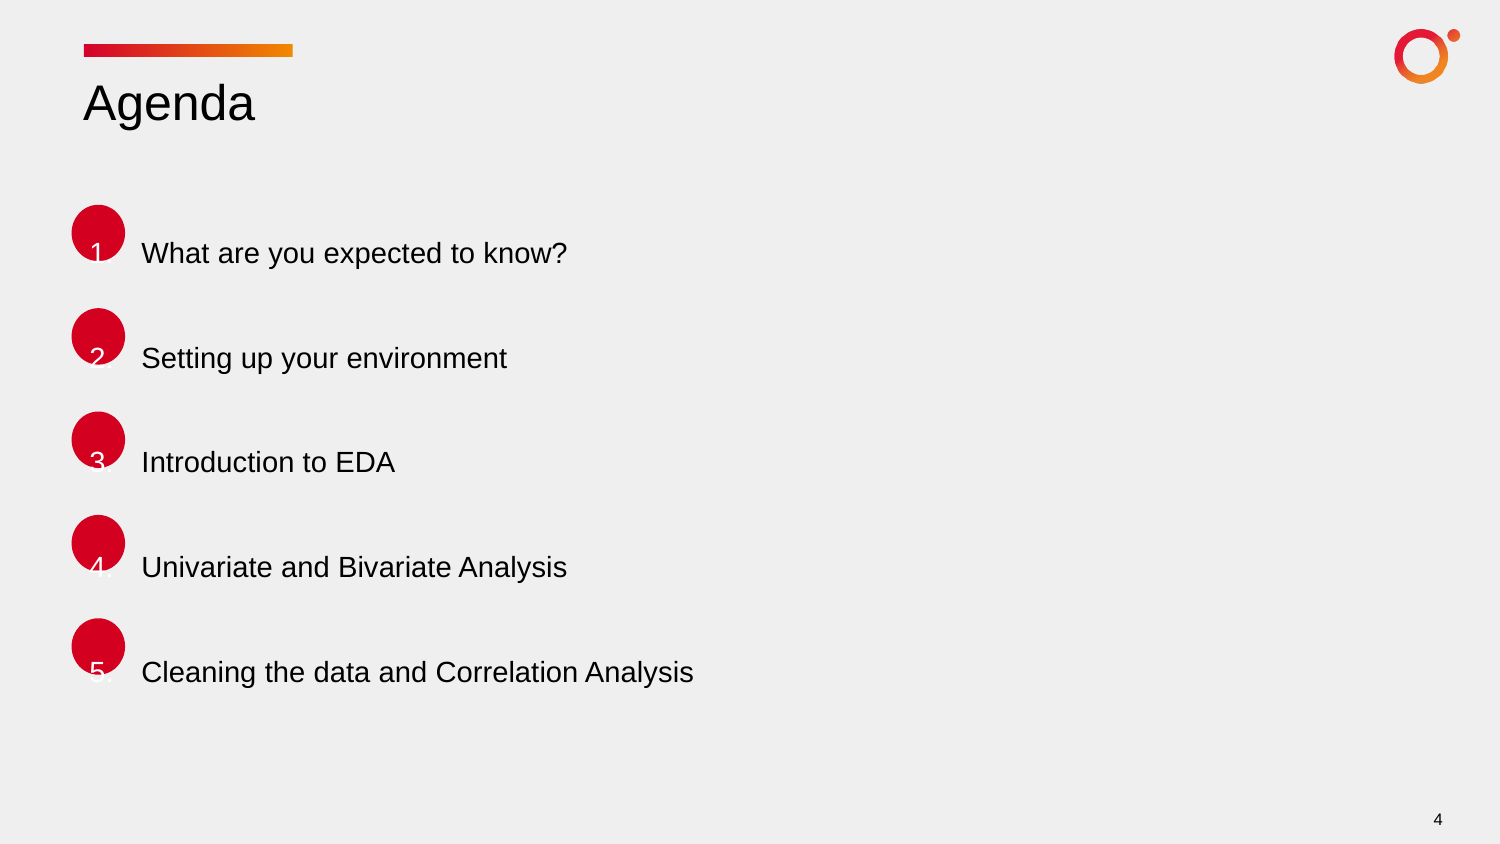

# Agenda
What are you expected to know?
Setting up your environment
Introduction to EDA
Univariate and Bivariate Analysis
Cleaning the data and Correlation Analysis

4